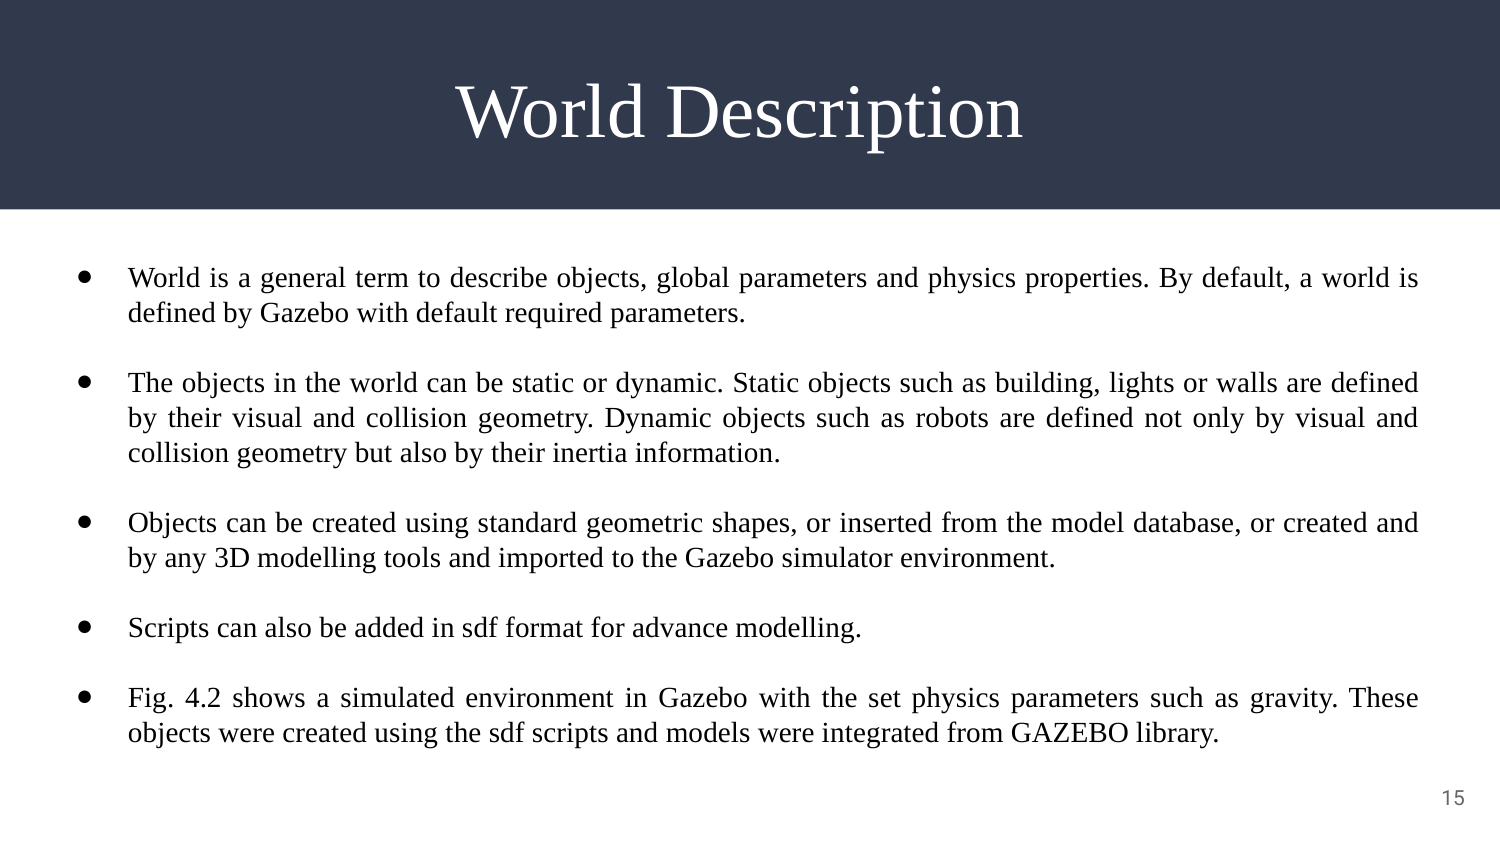

# World Description

World is a general term to describe objects, global parameters and physics properties. By default, a world is defined by Gazebo with default required parameters.

The objects in the world can be static or dynamic. Static objects such as building, lights or walls are defined by their visual and collision geometry. Dynamic objects such as robots are defined not only by visual and collision geometry but also by their inertia information.

Objects can be created using standard geometric shapes, or inserted from the model database, or created and by any 3D modelling tools and imported to the Gazebo simulator environment.

Scripts can also be added in sdf format for advance modelling.

Fig. 4.2 shows a simulated environment in Gazebo with the set physics parameters such as gravity. These objects were created using the sdf scripts and models were integrated from GAZEBO library.
15